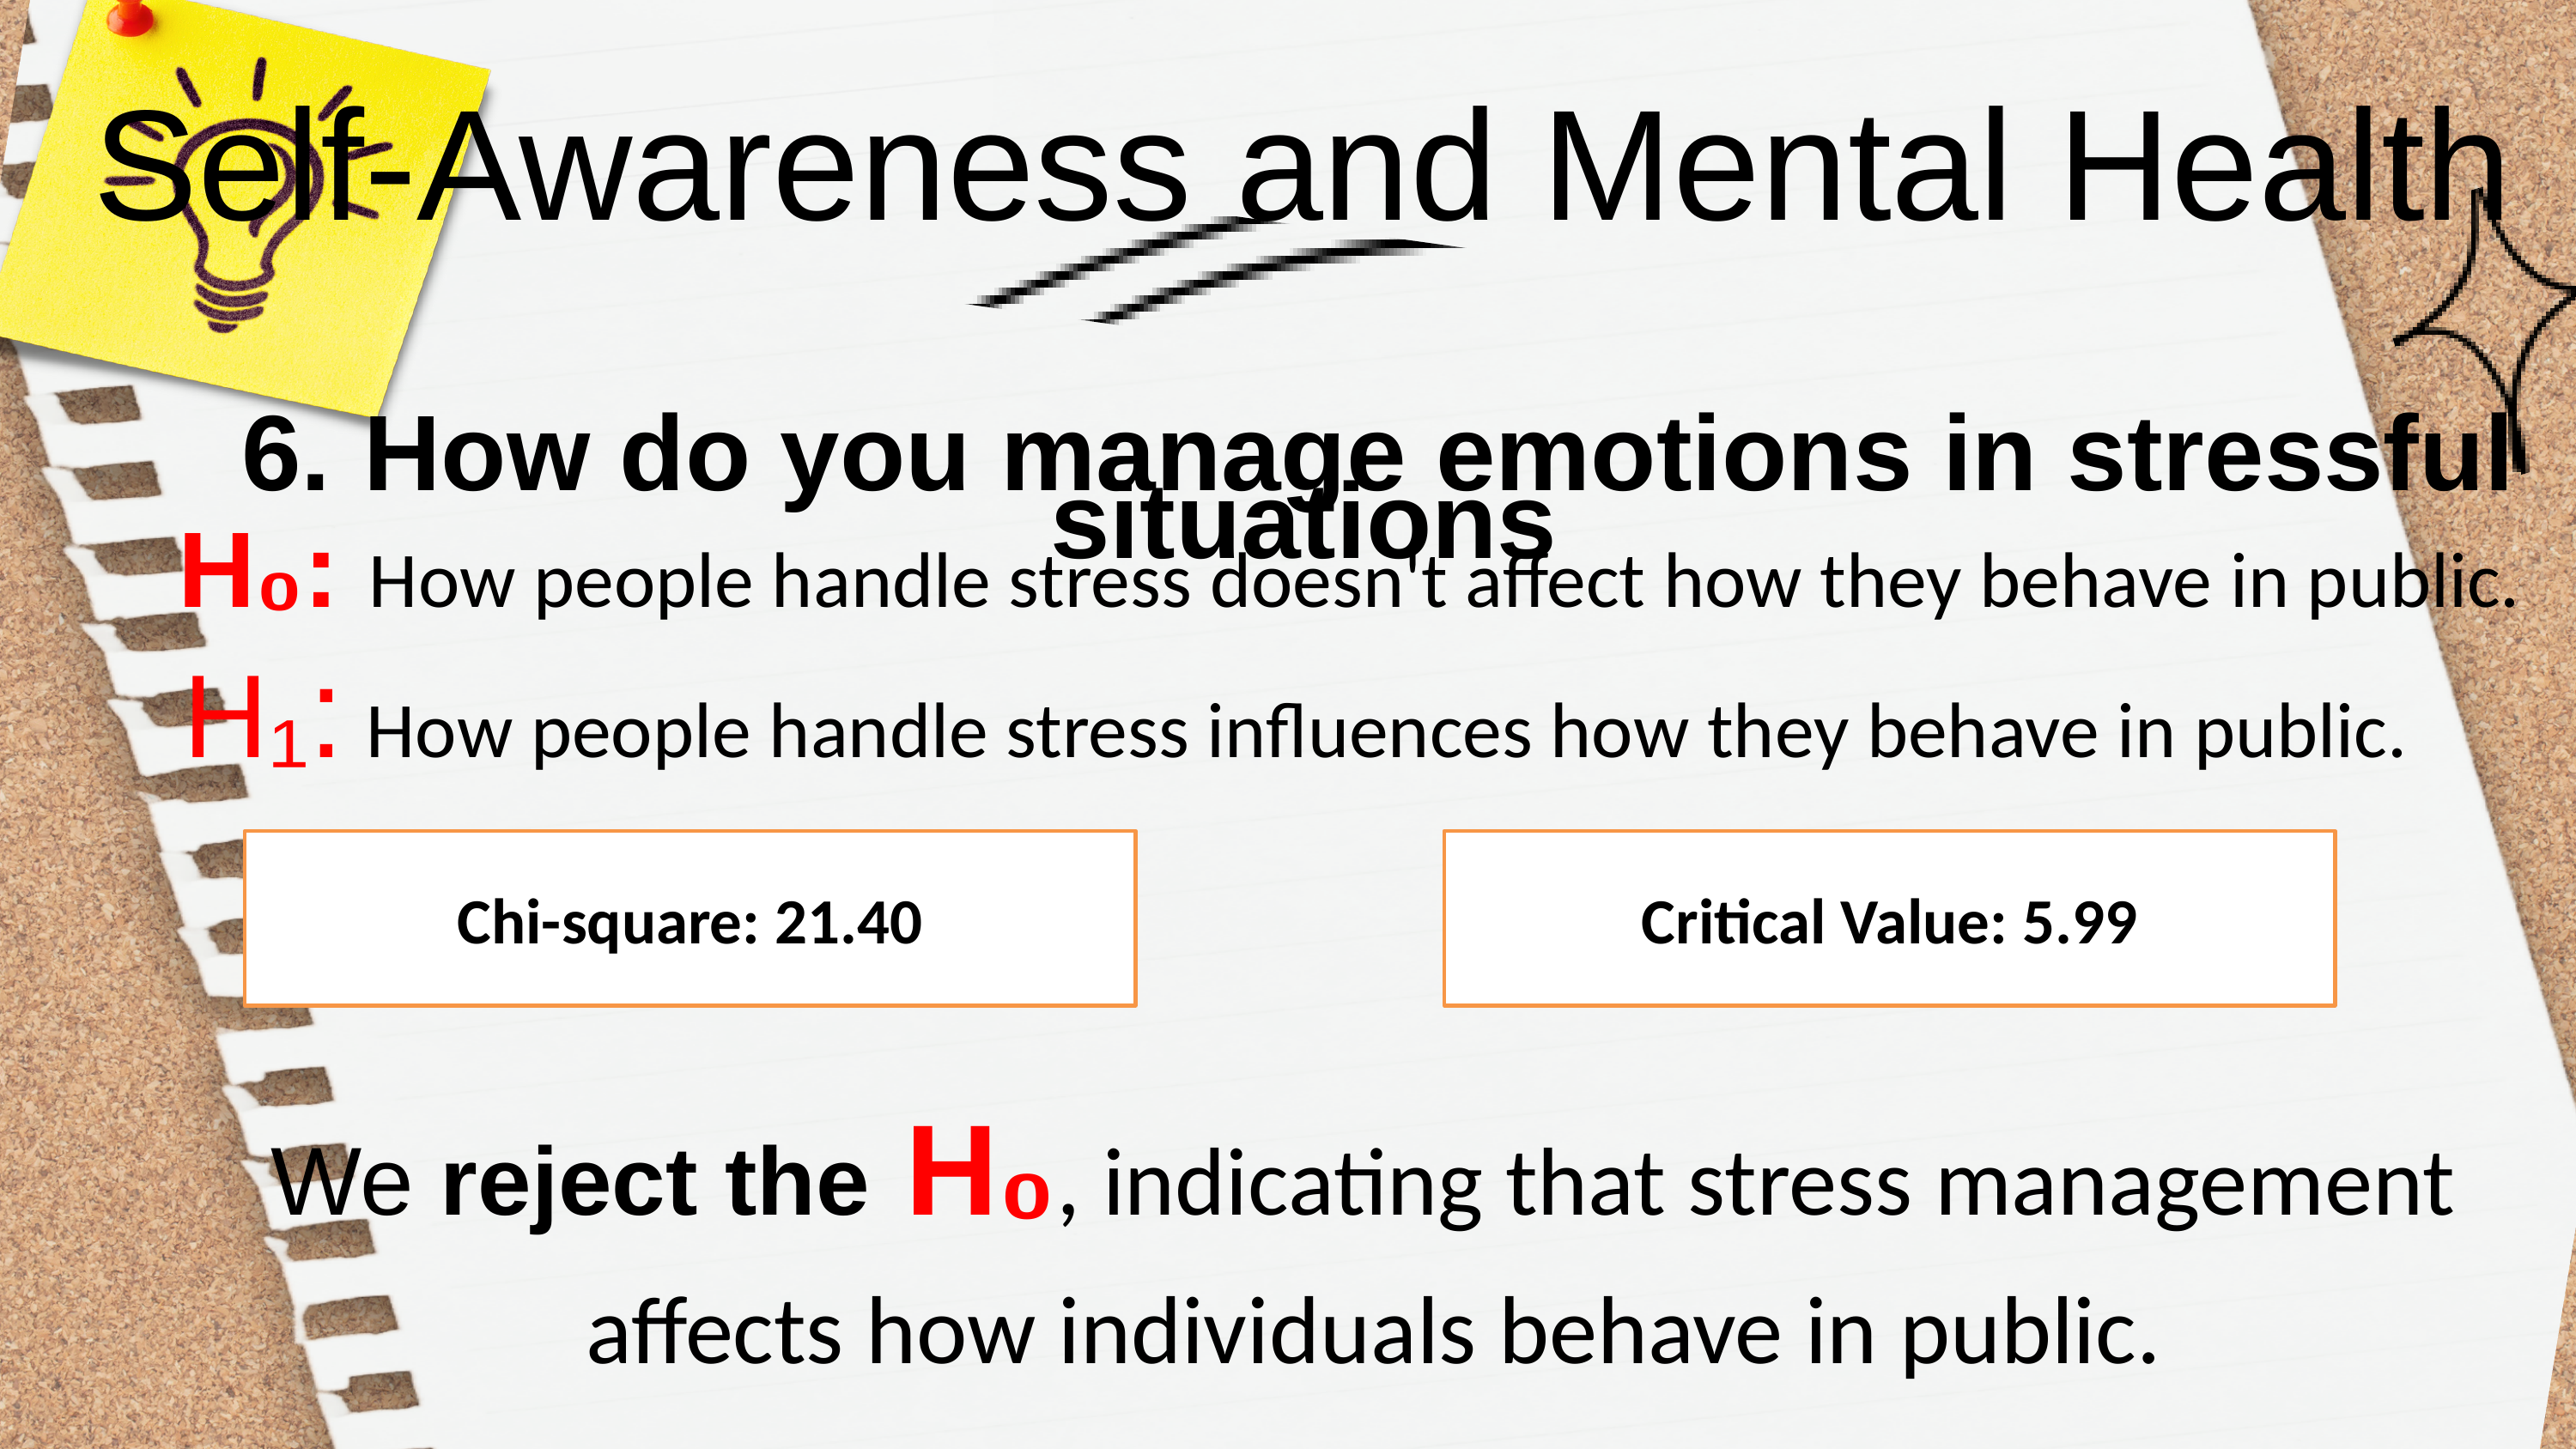

Self-Awareness and Mental Health

     6. How do you manage emotions in stressful situations

  H₀: How people handle stress doesn't affect how they behave in public.
  H₁: How people handle stress influences how they behave in public.

We reject the H₀, indicating that stress management

 affects how individuals behave in public.
Critical Value: 5.99
Chi-square: 21.40